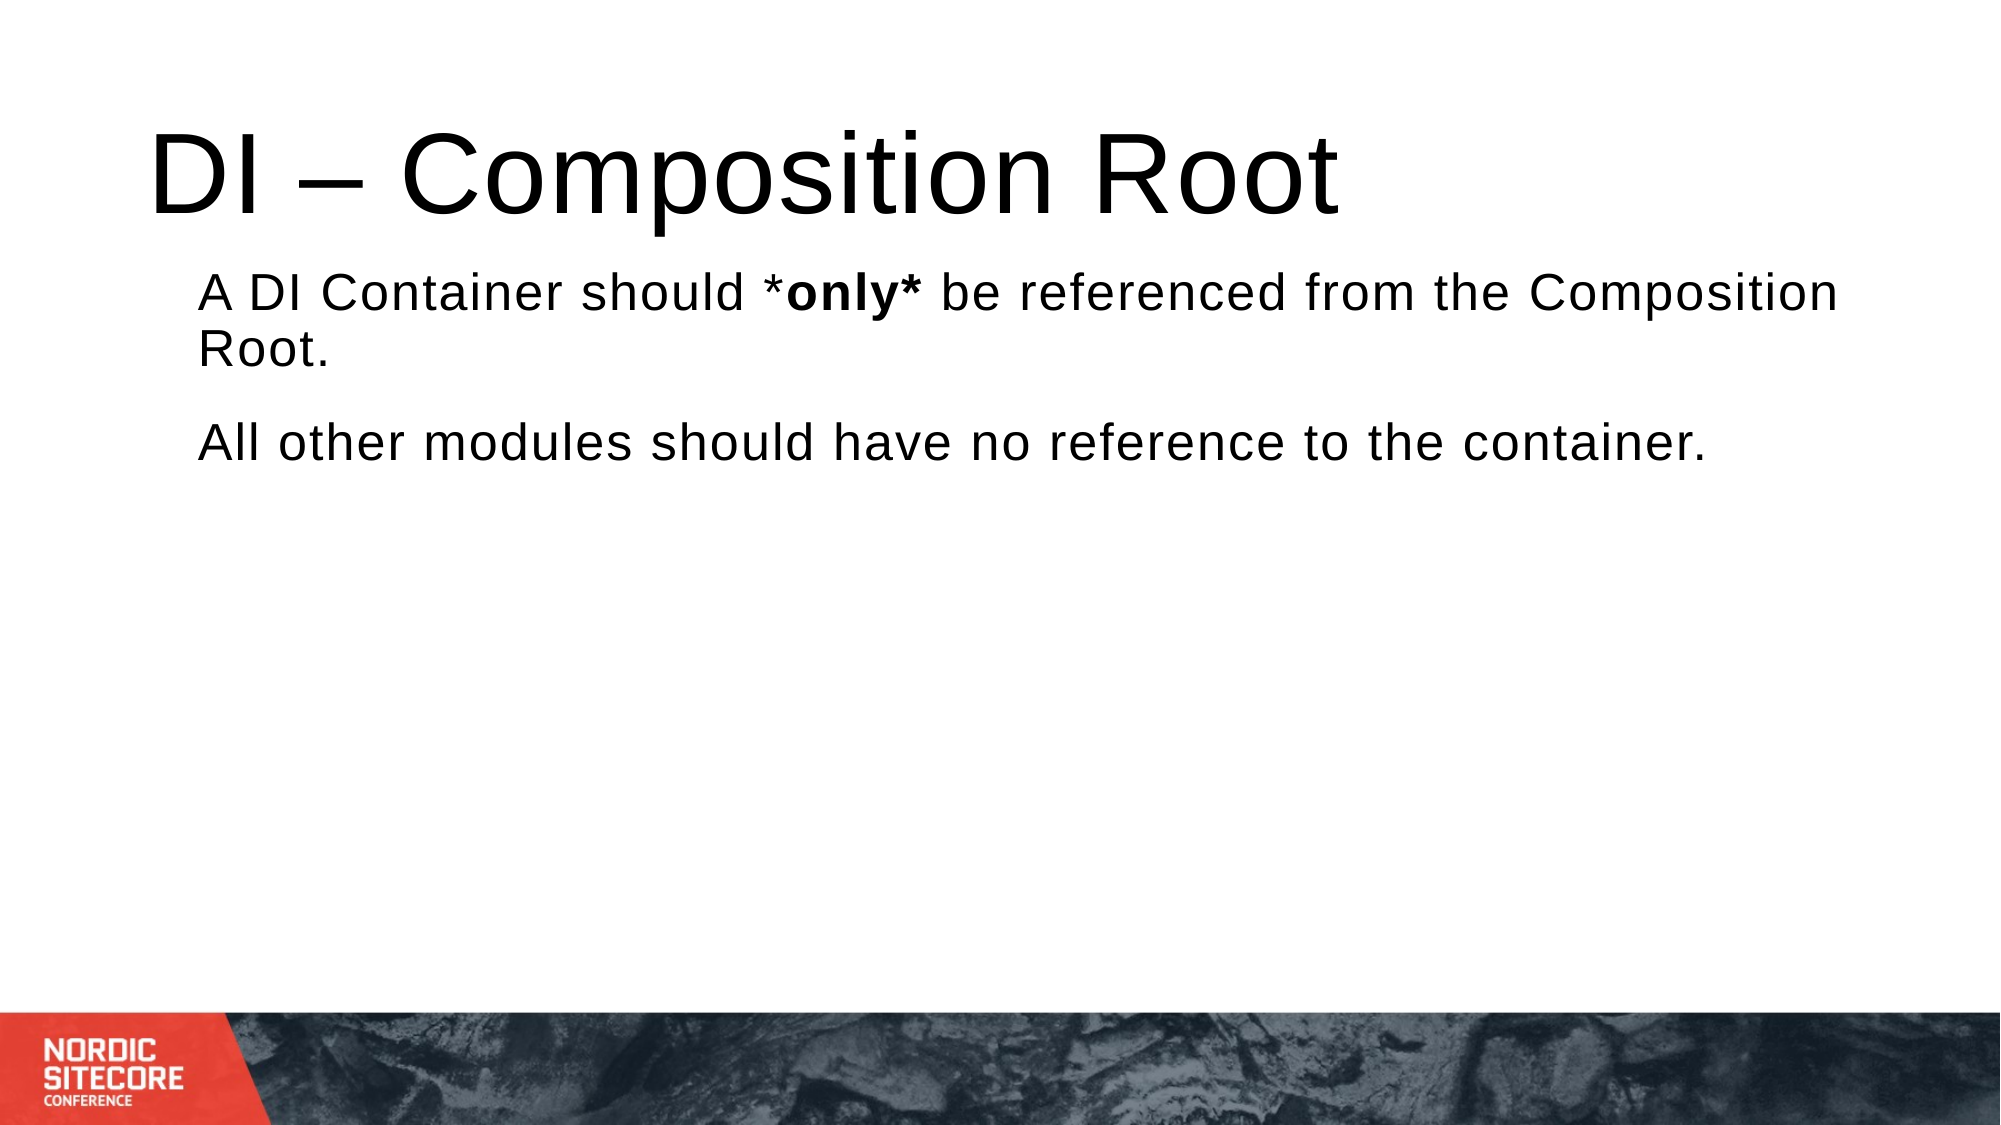

# DI – Composition Root
A DI Container should *only* be referenced from the Composition Root.
All other modules should have no reference to the container.